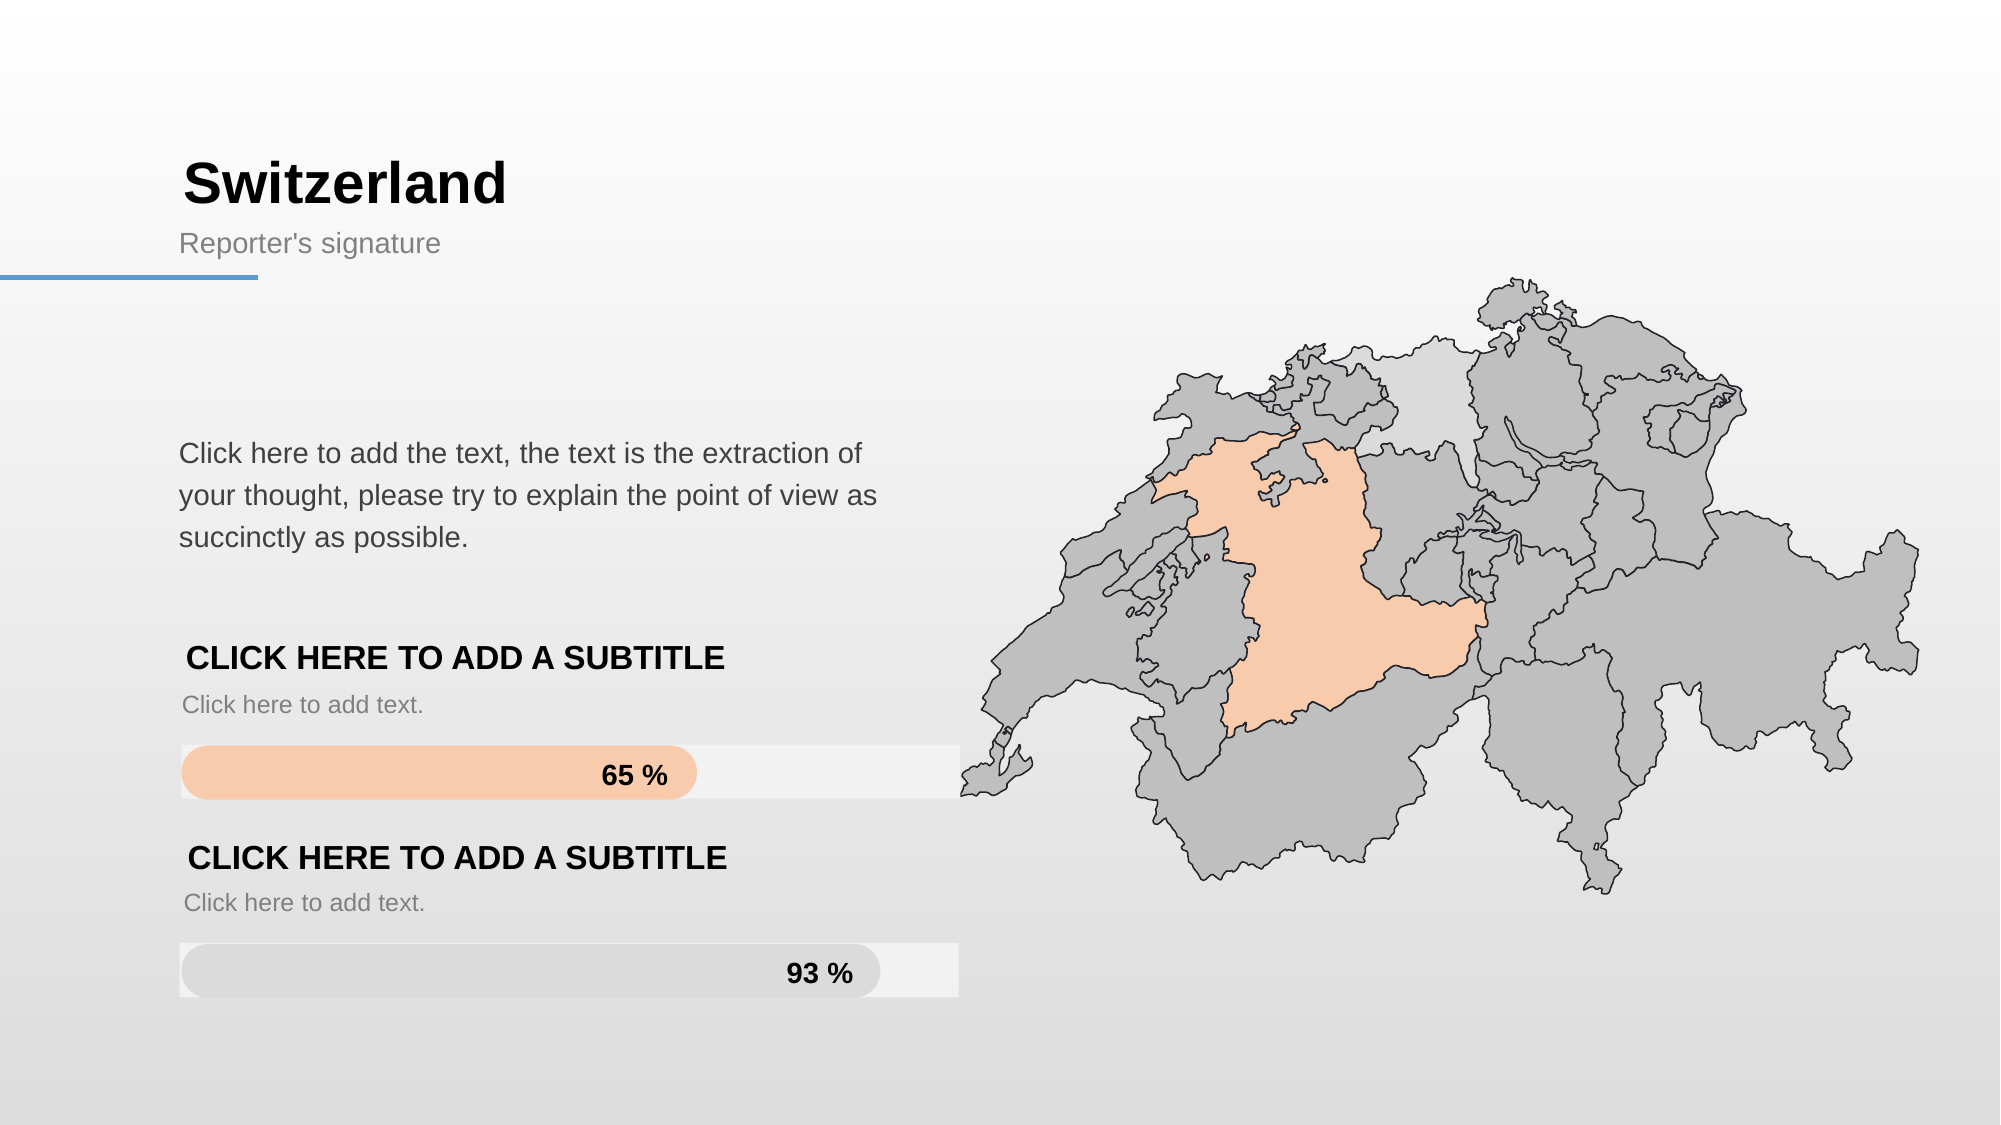

Switzerland
Reporter's signature

Click here to add the text, the text is the extraction of your thought, please try to explain the point of view as succinctly as possible.
CLICK HERE TO ADD A SUBTITLE
Click here to add text.

65 %
CLICK HERE TO ADD A SUBTITLE
Click here to add text.

93 %